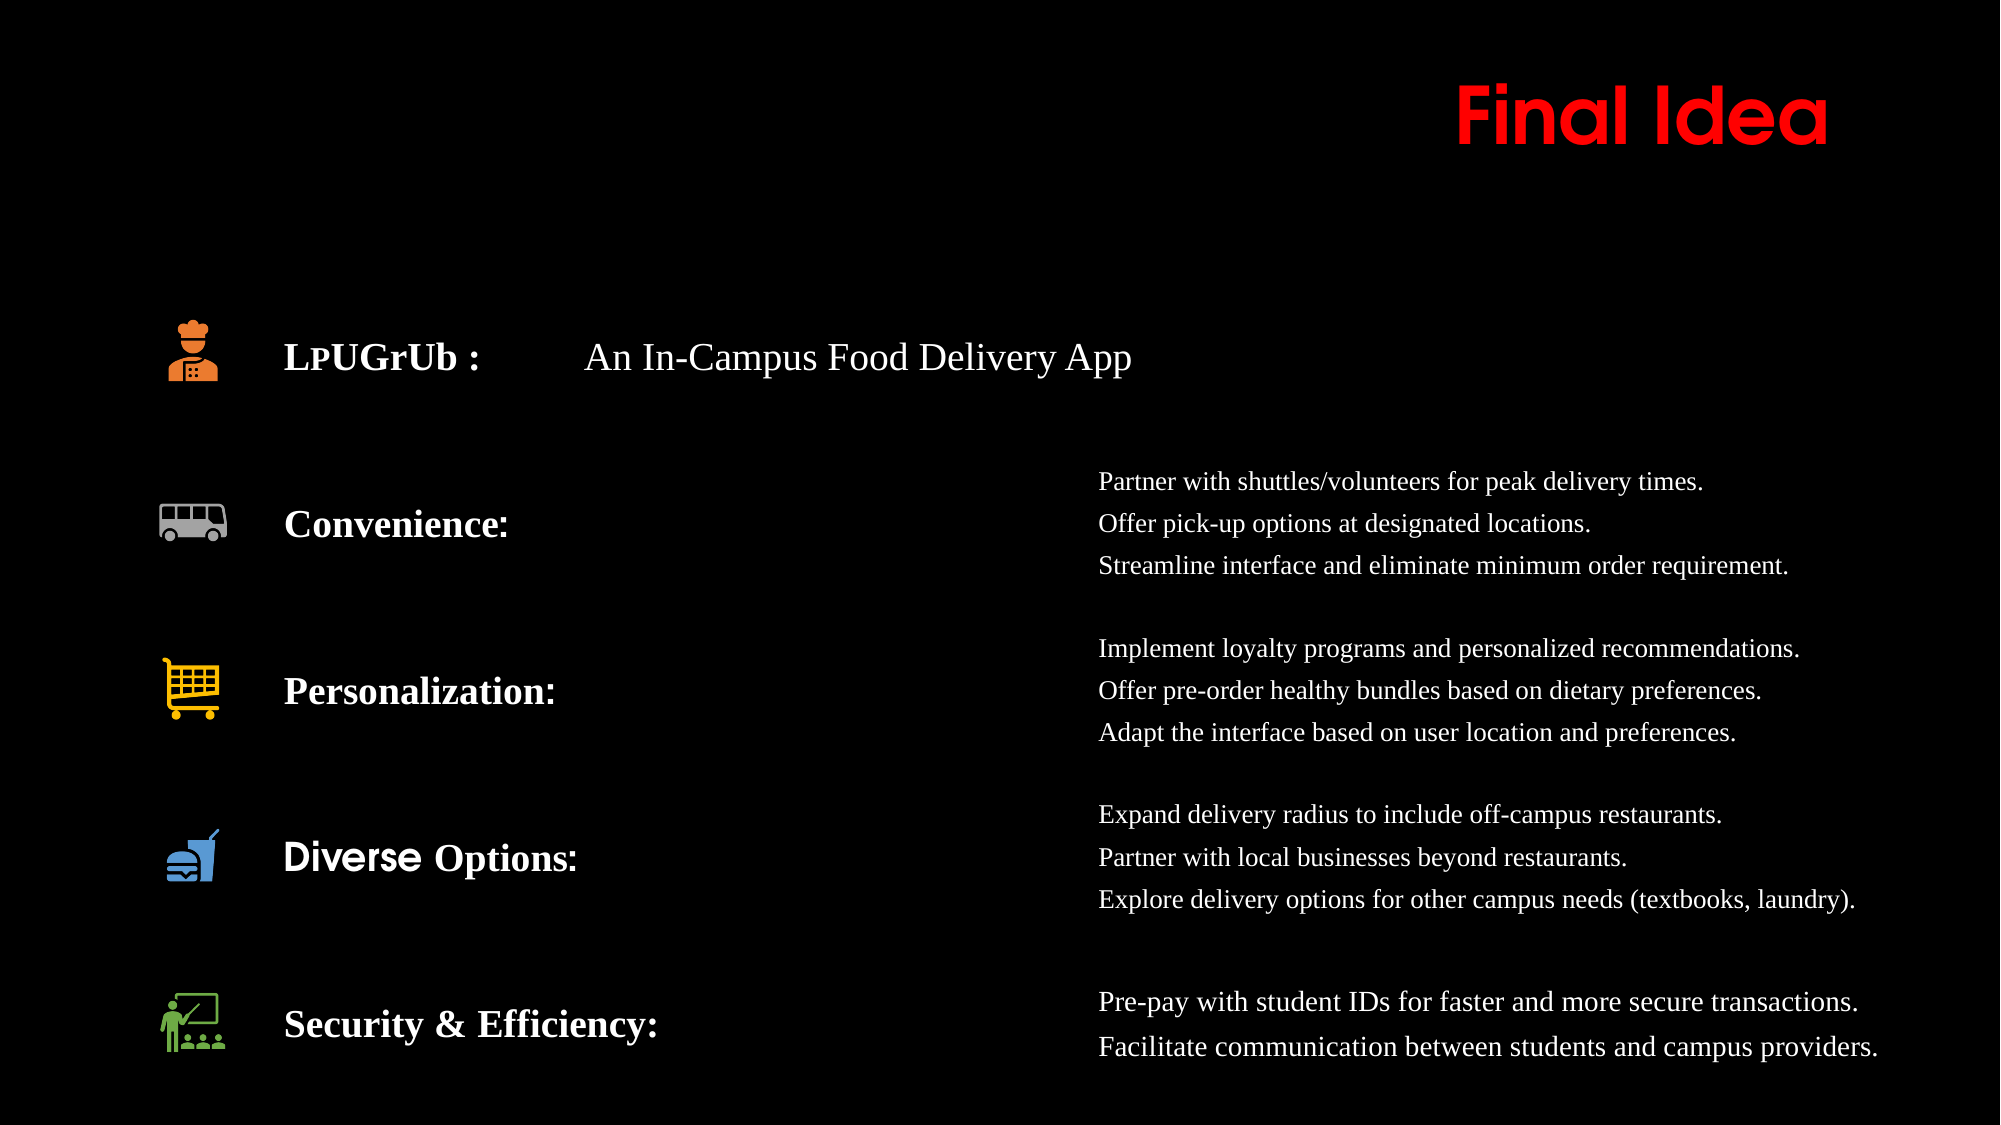

Final Idea
LPUGrUb : 	An In-Campus Food Delivery App
Convenience:
Partner with shuttles/volunteers for peak delivery times.
Offer pick-up options at designated locations.
Streamline interface and eliminate minimum order requirement.
Personalization:
Implement loyalty programs and personalized recommendations.
Offer pre-order healthy bundles based on dietary preferences.
Adapt the interface based on user location and preferences.
Diverse Options:
Expand delivery radius to include off-campus restaurants.
Partner with local businesses beyond restaurants.
Explore delivery options for other campus needs (textbooks, laundry).
Security & Efficiency:
Pre-pay with student IDs for faster and more secure transactions.
Facilitate communication between students and campus providers.